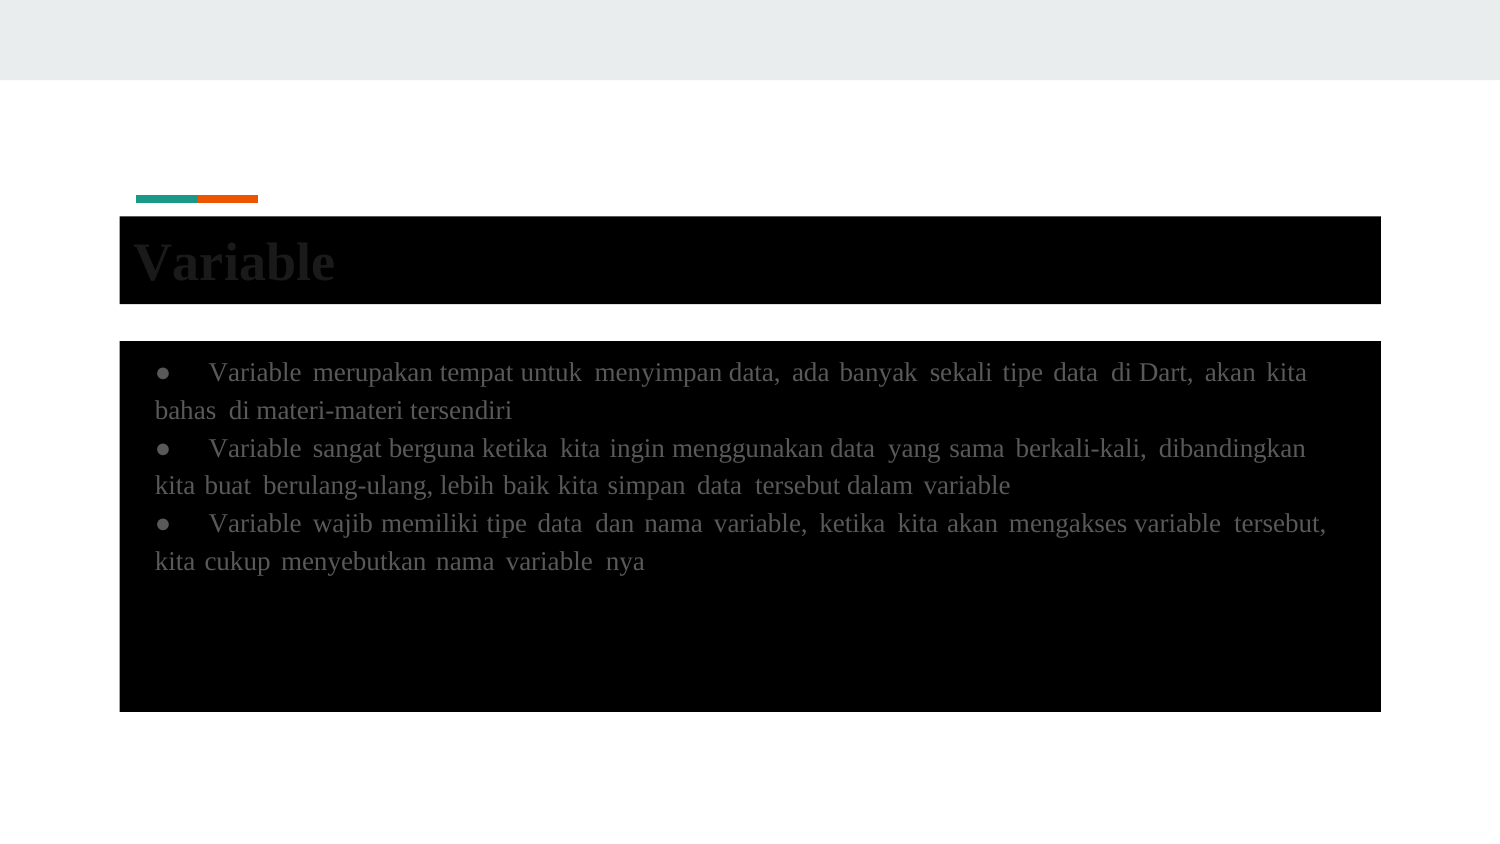

Variable

●	Variable merupakan tempat untuk menyimpan data, ada banyak sekali tipe data di Dart, akan kita
bahas di materi-materi tersendiri
●	Variable sangat berguna ketika kita ingin menggunakan data yang sama berkali-kali, dibandingkan
kita buat berulang-ulang, lebih baik kita simpan data tersebut dalam variable
●	Variable wajib memiliki tipe data dan nama variable, ketika kita akan mengakses variable tersebut,
kita cukup menyebutkan nama variable nya